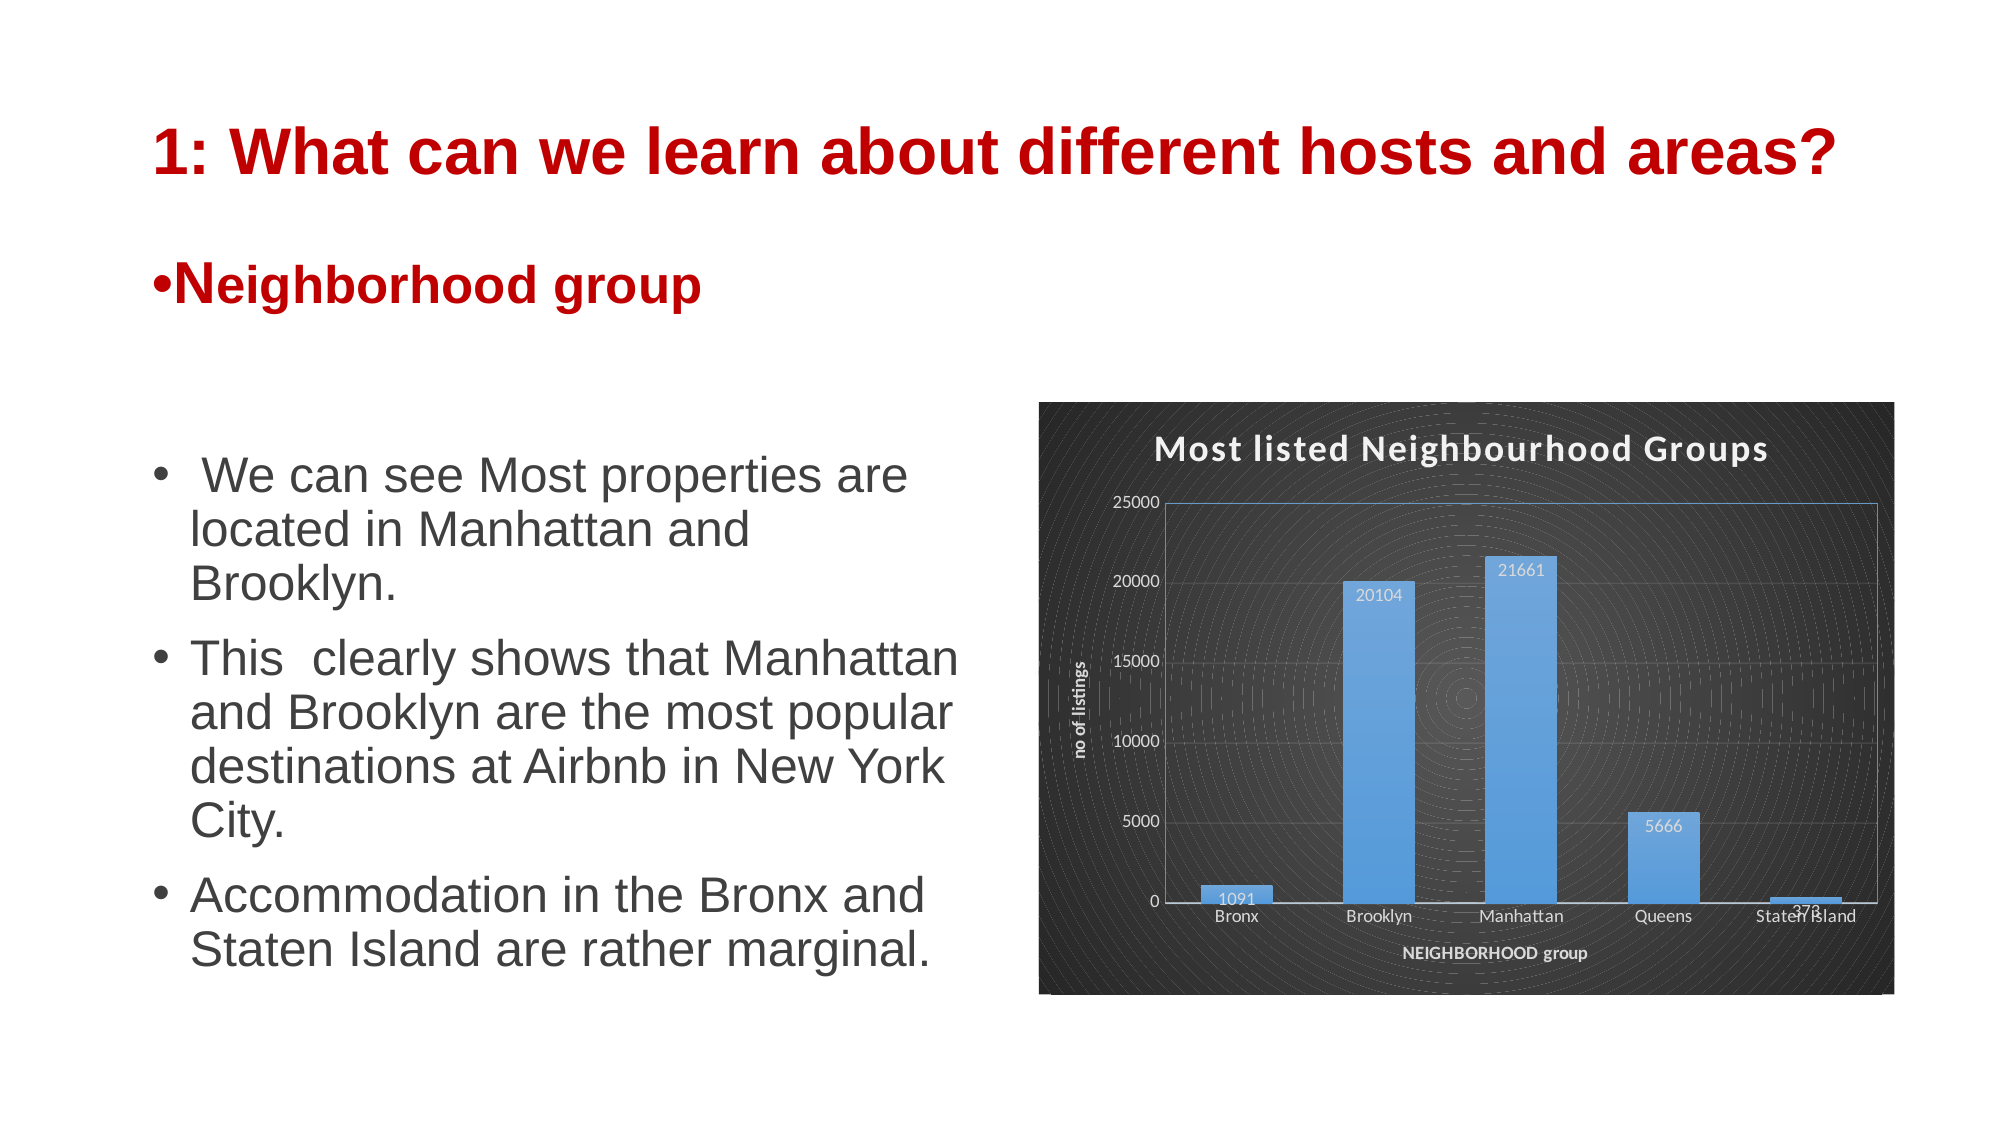

# 1: What can we learn about different hosts and areas? •Neighborhood group

### Chart: Most listed Neighbourhood Groups

| Category | Total |
|---|---|
| Bronx | 1091.0 |
| Brooklyn | 20104.0 |
| Manhattan | 21661.0 |
| Queens | 5666.0 |
| Staten Island | 373.0 |
 We can see Most properties are located in Manhattan and Brooklyn.
This  clearly shows that Manhattan and Brooklyn are the most popular destinations at Airbnb in New York City.
Accommodation in the Bronx and Staten Island are rather marginal.